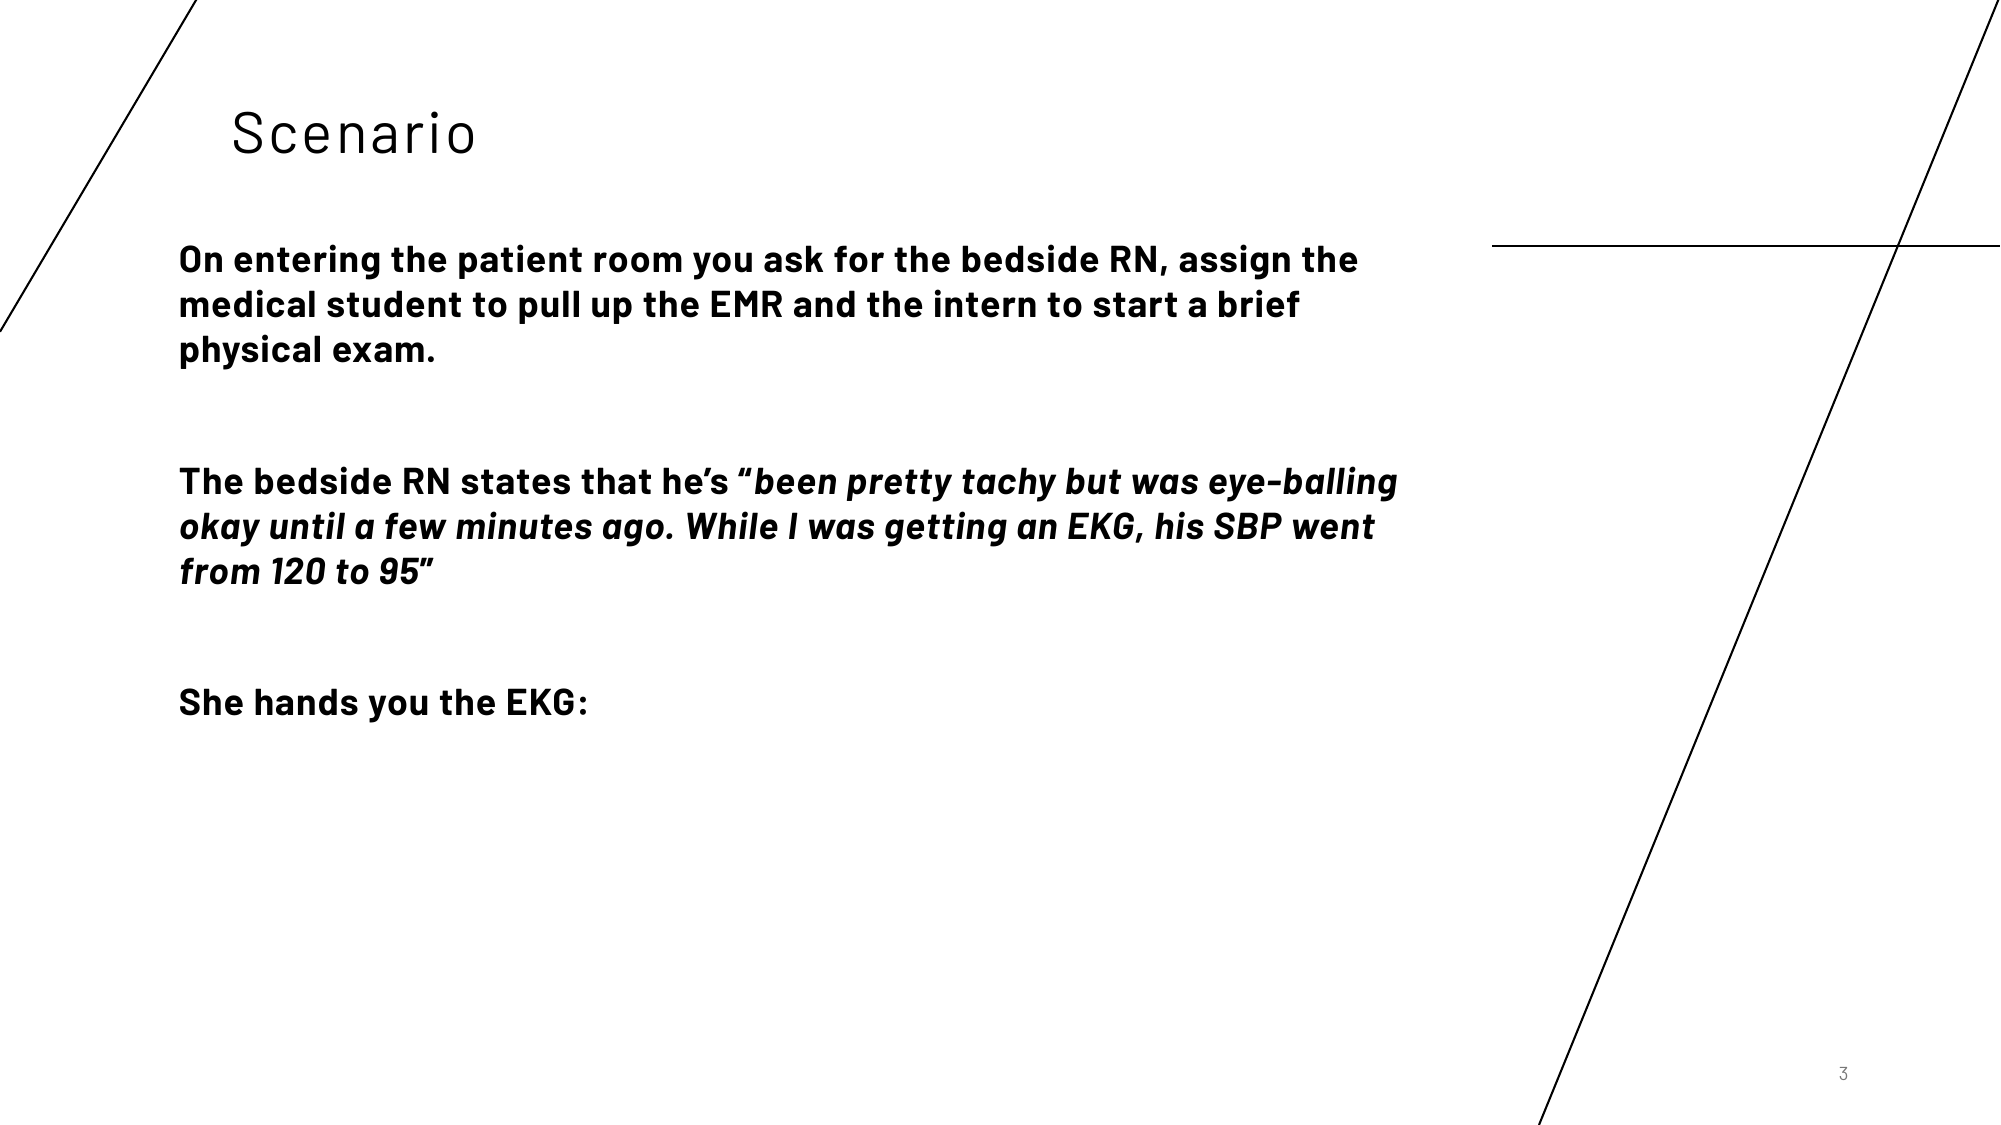

# Scenario
On entering the patient room you ask for the bedside RN, assign the medical student to pull up the EMR and the intern to start a brief physical exam.

The bedside RN states that he’s “been pretty tachy but was eye-balling okay until a few minutes ago. While I was getting an EKG, his SBP went from 120 to 95”

She hands you the EKG:
3